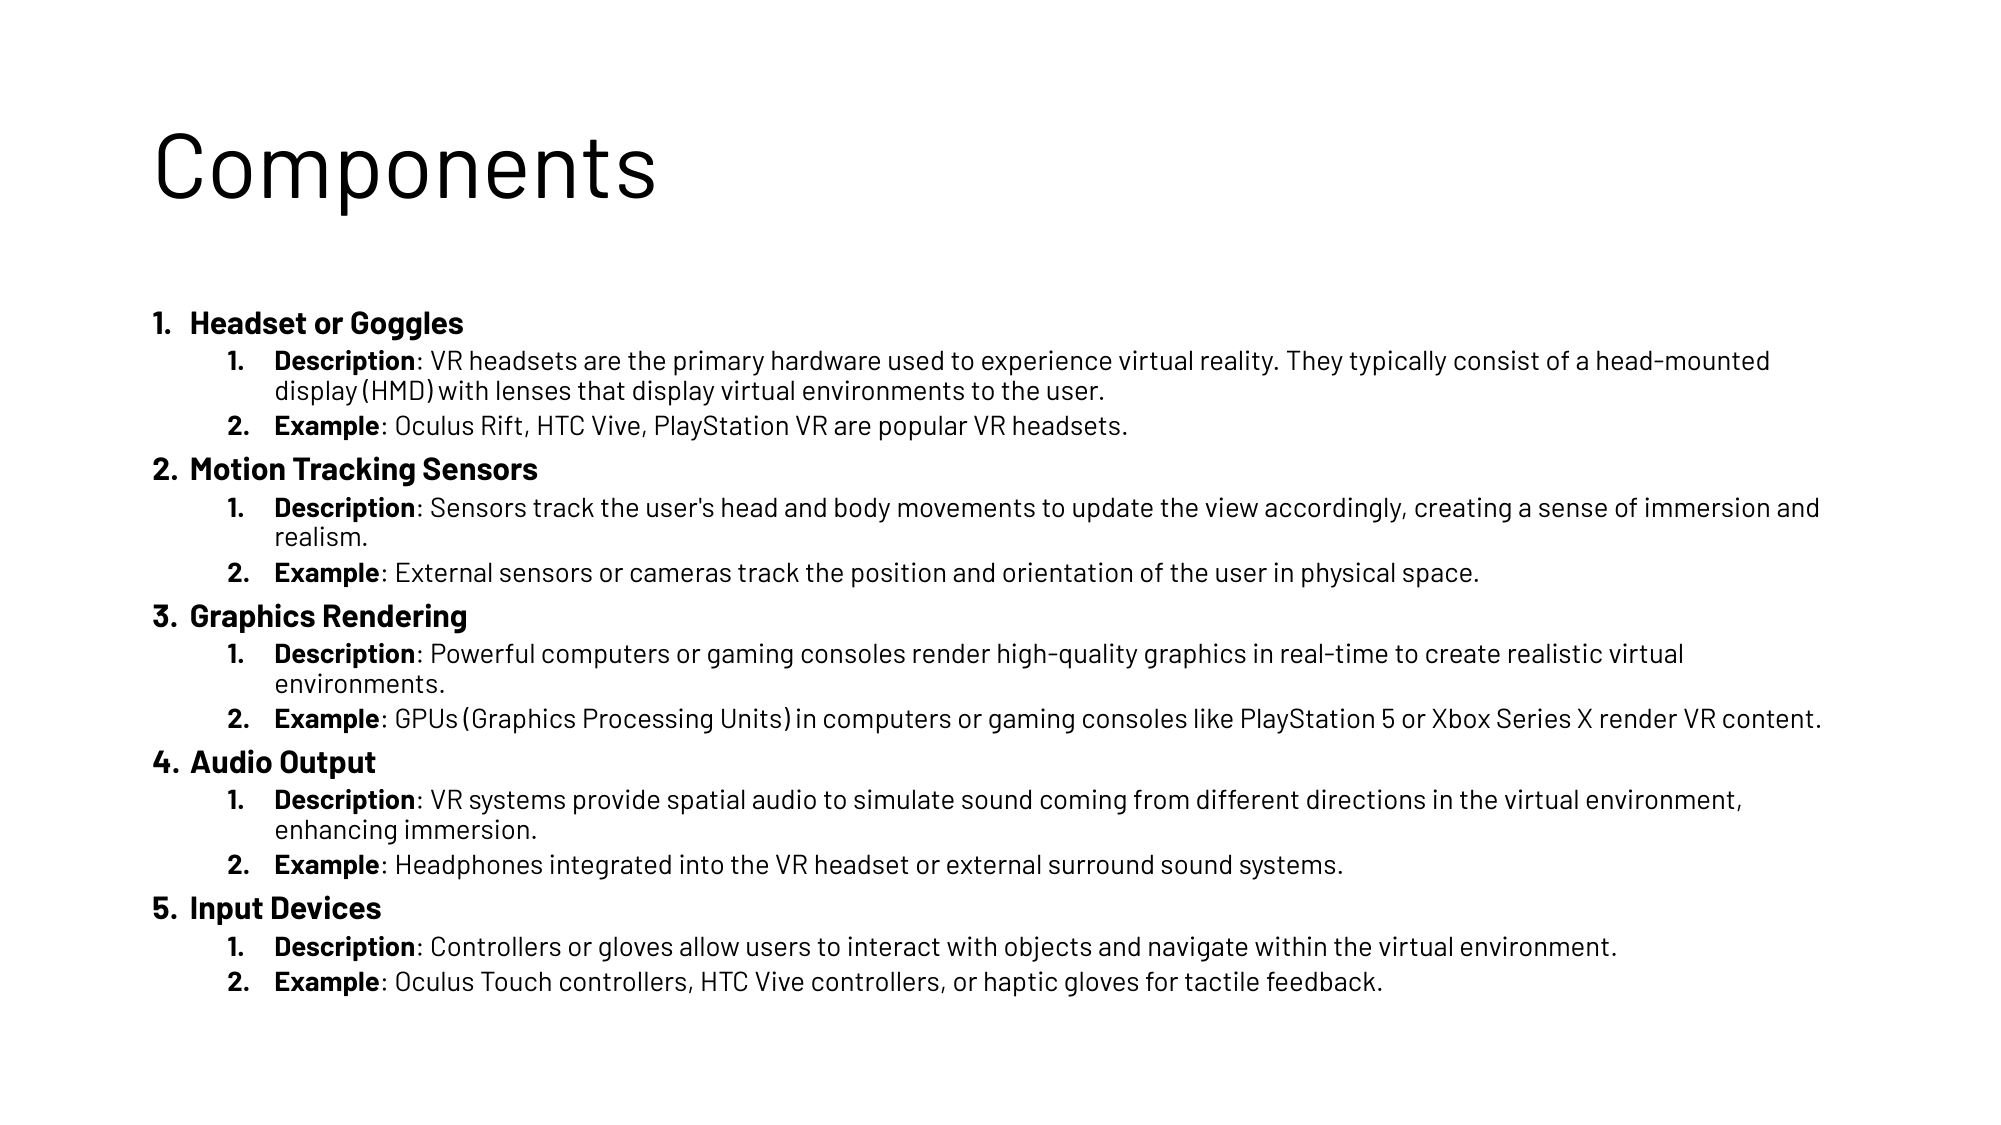

# Components
Headset or Goggles
Description: VR headsets are the primary hardware used to experience virtual reality. They typically consist of a head-mounted display (HMD) with lenses that display virtual environments to the user.
Example: Oculus Rift, HTC Vive, PlayStation VR are popular VR headsets.
Motion Tracking Sensors
Description: Sensors track the user's head and body movements to update the view accordingly, creating a sense of immersion and realism.
Example: External sensors or cameras track the position and orientation of the user in physical space.
Graphics Rendering
Description: Powerful computers or gaming consoles render high-quality graphics in real-time to create realistic virtual environments.
Example: GPUs (Graphics Processing Units) in computers or gaming consoles like PlayStation 5 or Xbox Series X render VR content.
Audio Output
Description: VR systems provide spatial audio to simulate sound coming from different directions in the virtual environment, enhancing immersion.
Example: Headphones integrated into the VR headset or external surround sound systems.
Input Devices
Description: Controllers or gloves allow users to interact with objects and navigate within the virtual environment.
Example: Oculus Touch controllers, HTC Vive controllers, or haptic gloves for tactile feedback.